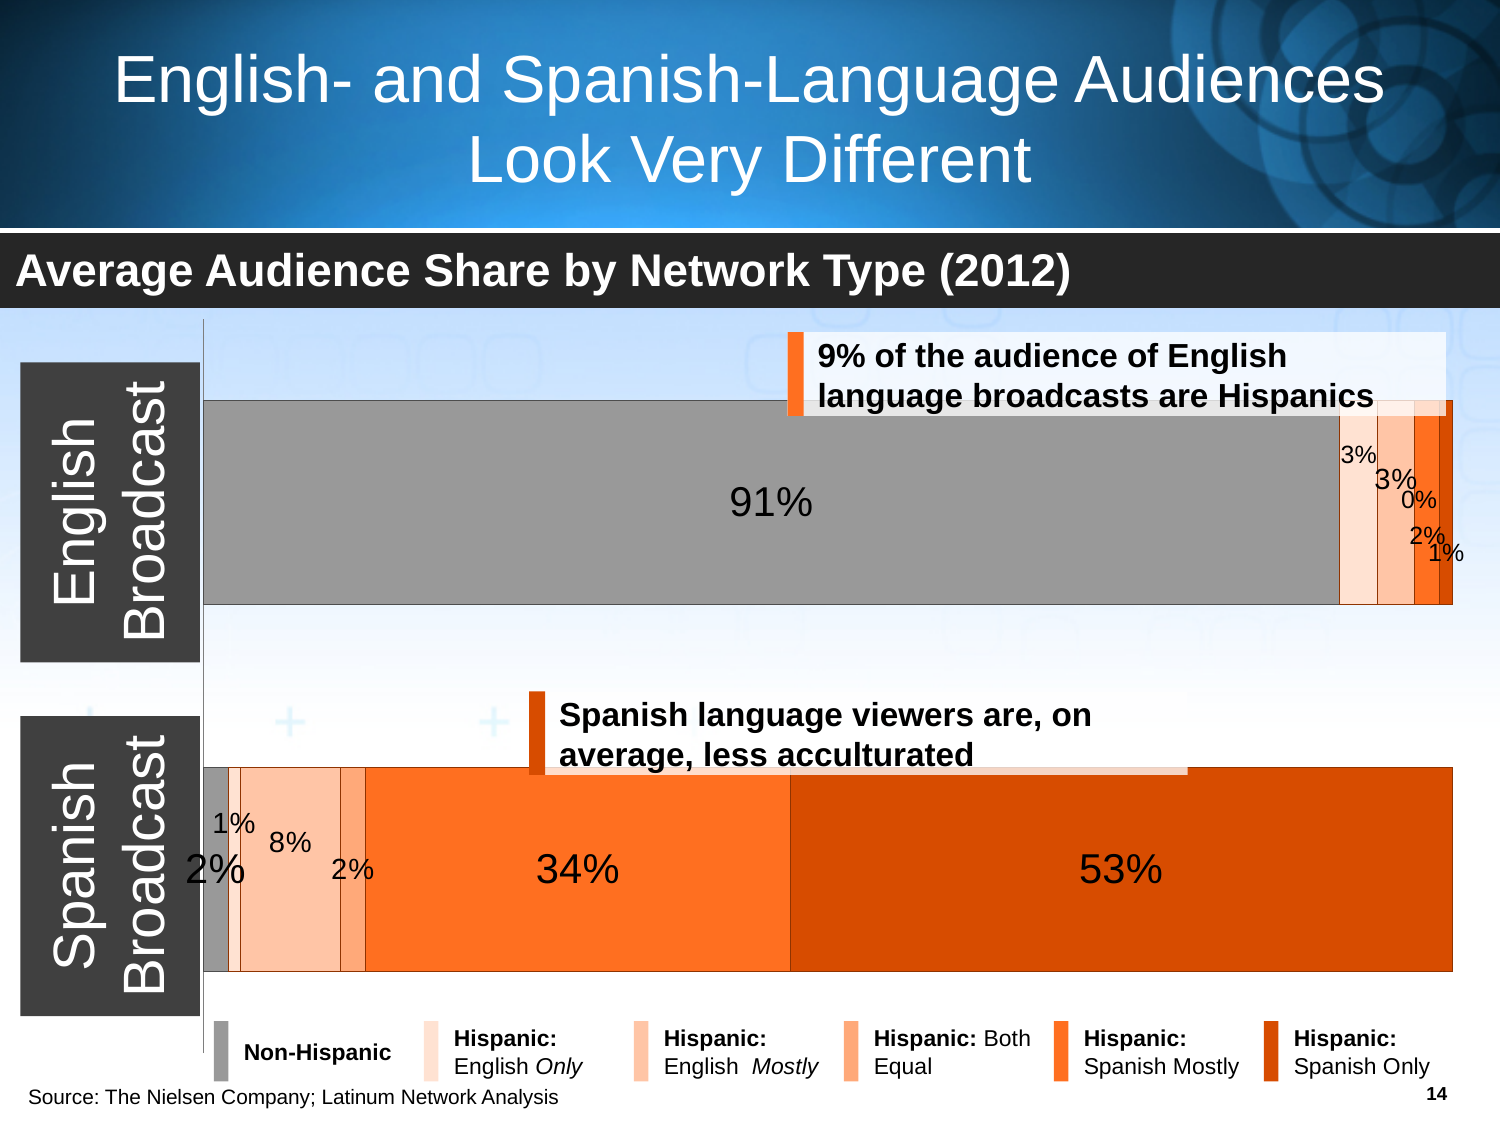

# English- and Spanish-Language Audiences Look Very Different

Average Audience Share by Network Type (2012)

### Chart

| Category | Non-Hispanic | Hispanic: English Only | Hispanic: English Mostly | Hispanic: Both Equal | Hispanic: Spanish Mostly | Hispanic: Spanish Only |
|---|---|---|---|---|---|---|
| Spanish Broadcast | 0.02 | 0.01 | 0.08 | 0.02 | 0.34 | 0.53 |
| English Broadcast | 0.91 | 0.03 | 0.03 | 0.0 | 0.02 | 0.01 |
9% of the audience of English language broadcasts are Hispanics

English Broadcast
Spanish language viewers are, on average, less acculturated

Spanish Broadcast
Non-Hispanic

Hispanic: English Only

Hispanic: English  Mostly

Hispanic: Both Equal

Hispanic: Spanish Mostly

Hispanic: Spanish Only

14
Source: The Nielsen Company; Latinum Network Analysis